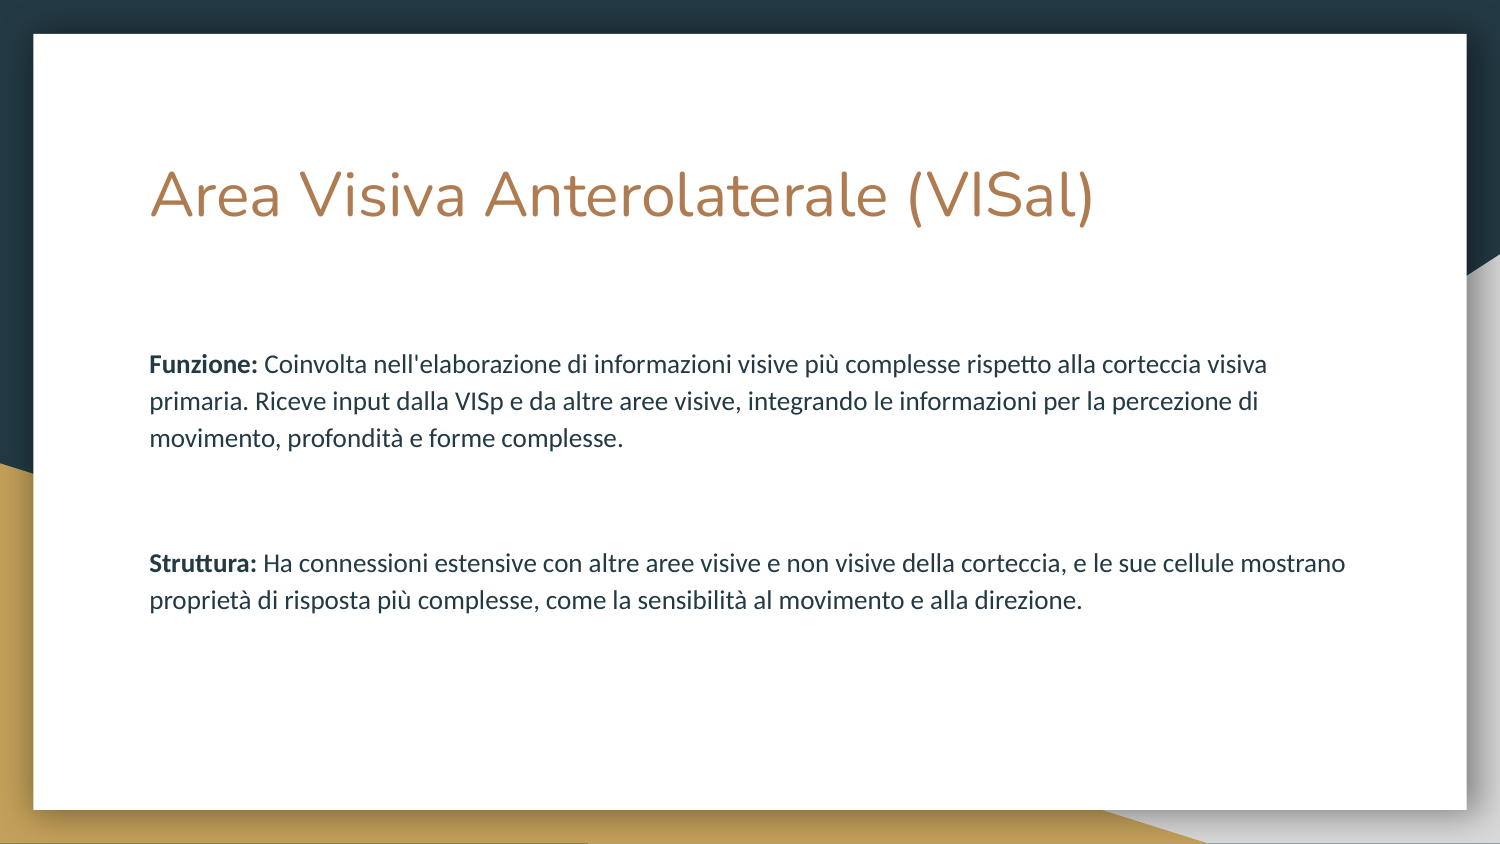

# Area Visiva Anterolaterale (VISal)
Funzione: Coinvolta nell'elaborazione di informazioni visive più complesse rispetto alla corteccia visiva primaria. Riceve input dalla VISp e da altre aree visive, integrando le informazioni per la percezione di movimento, profondità e forme complesse.

Struttura: Ha connessioni estensive con altre aree visive e non visive della corteccia, e le sue cellule mostrano proprietà di risposta più complesse, come la sensibilità al movimento e alla direzione.